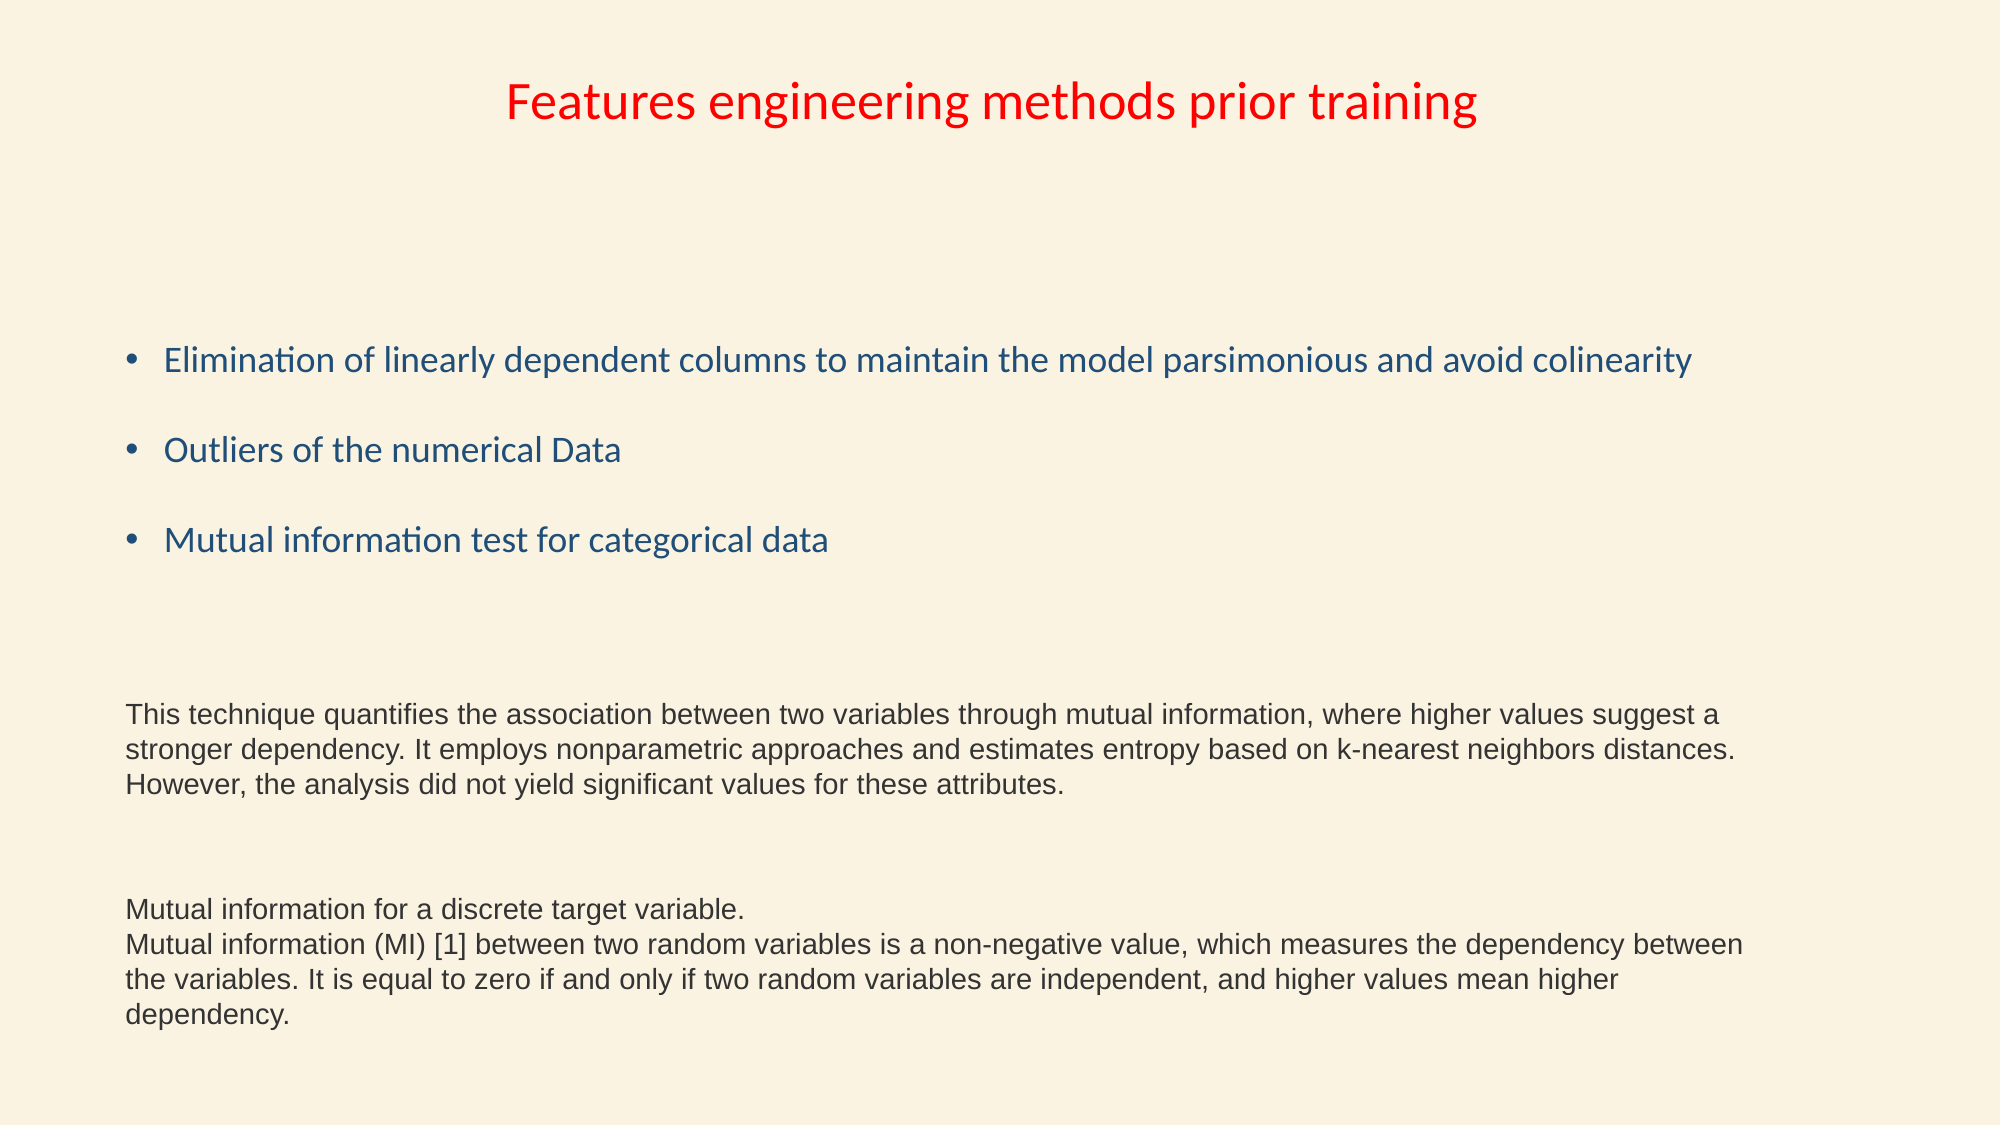

# Features engineering methods prior training
   Elimination of linearly dependent columns to maintain the model parsimonious and avoid colinearity

   Outliers of the numerical Data

   Mutual information test for categorical data

This technique quantifies the association between two variables through mutual information, where higher values suggest a stronger dependency. It employs nonparametric approaches and estimates entropy based on k-nearest neighbors distances. However, the analysis did not yield significant values for these attributes.

Mutual information for a discrete target variable.
Mutual information (MI) [1] between two random variables is a non-negative value, which measures the dependency between the variables. It is equal to zero if and only if two random variables are independent, and higher values mean higher dependency.